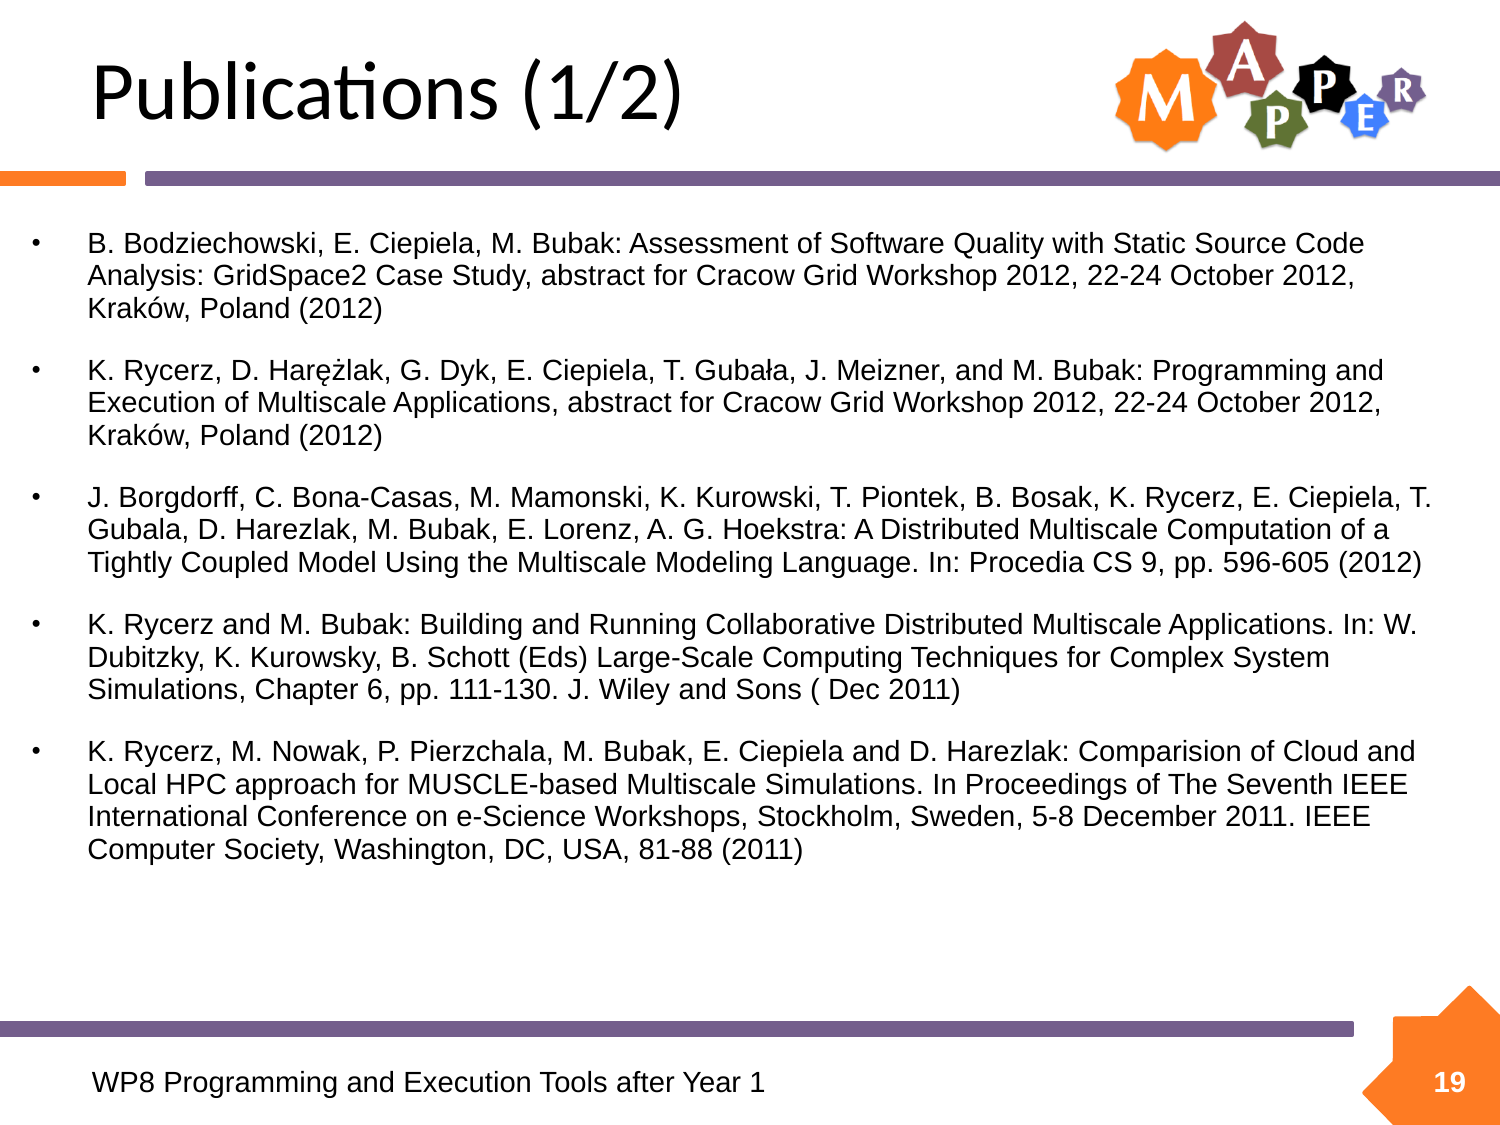

# Publications (1/2)
B. Bodziechowski, E. Ciepiela, M. Bubak: Assessment of Software Quality with Static Source Code Analysis: GridSpace2 Case Study, abstract for Cracow Grid Workshop 2012, 22-24 October 2012, Kraków, Poland (2012)
K. Rycerz, D. Harężlak, G. Dyk, E. Ciepiela, T. Gubała, J. Meizner, and M. Bubak: Programming and Execution of Multiscale Applications, abstract for Cracow Grid Workshop 2012, 22-24 October 2012, Kraków, Poland (2012)
J. Borgdorff, C. Bona-Casas, M. Mamonski, K. Kurowski, T. Piontek, B. Bosak, K. Rycerz, E. Ciepiela, T. Gubala, D. Harezlak, M. Bubak, E. Lorenz, A. G. Hoekstra: A Distributed Multiscale Computation of a Tightly Coupled Model Using the Multiscale Modeling Language. In: Procedia CS 9, pp. 596-605 (2012)
K. Rycerz and M. Bubak: Building and Running Collaborative Distributed Multiscale Applications. In: W. Dubitzky, K. Kurowsky, B. Schott (Eds) Large-Scale Computing Techniques for Complex System Simulations, Chapter 6, pp. 111-130. J. Wiley and Sons ( Dec 2011)
K. Rycerz, M. Nowak, P. Pierzchala, M. Bubak, E. Ciepiela and D. Harezlak: Comparision of Cloud and Local HPC approach for MUSCLE-based Multiscale Simulations. In Proceedings of The Seventh IEEE International Conference on e-Science Workshops, Stockholm, Sweden, 5-8 December 2011. IEEE Computer Society, Washington, DC, USA, 81-88 (2011)

WP8 Programming and Execution Tools after Year 1